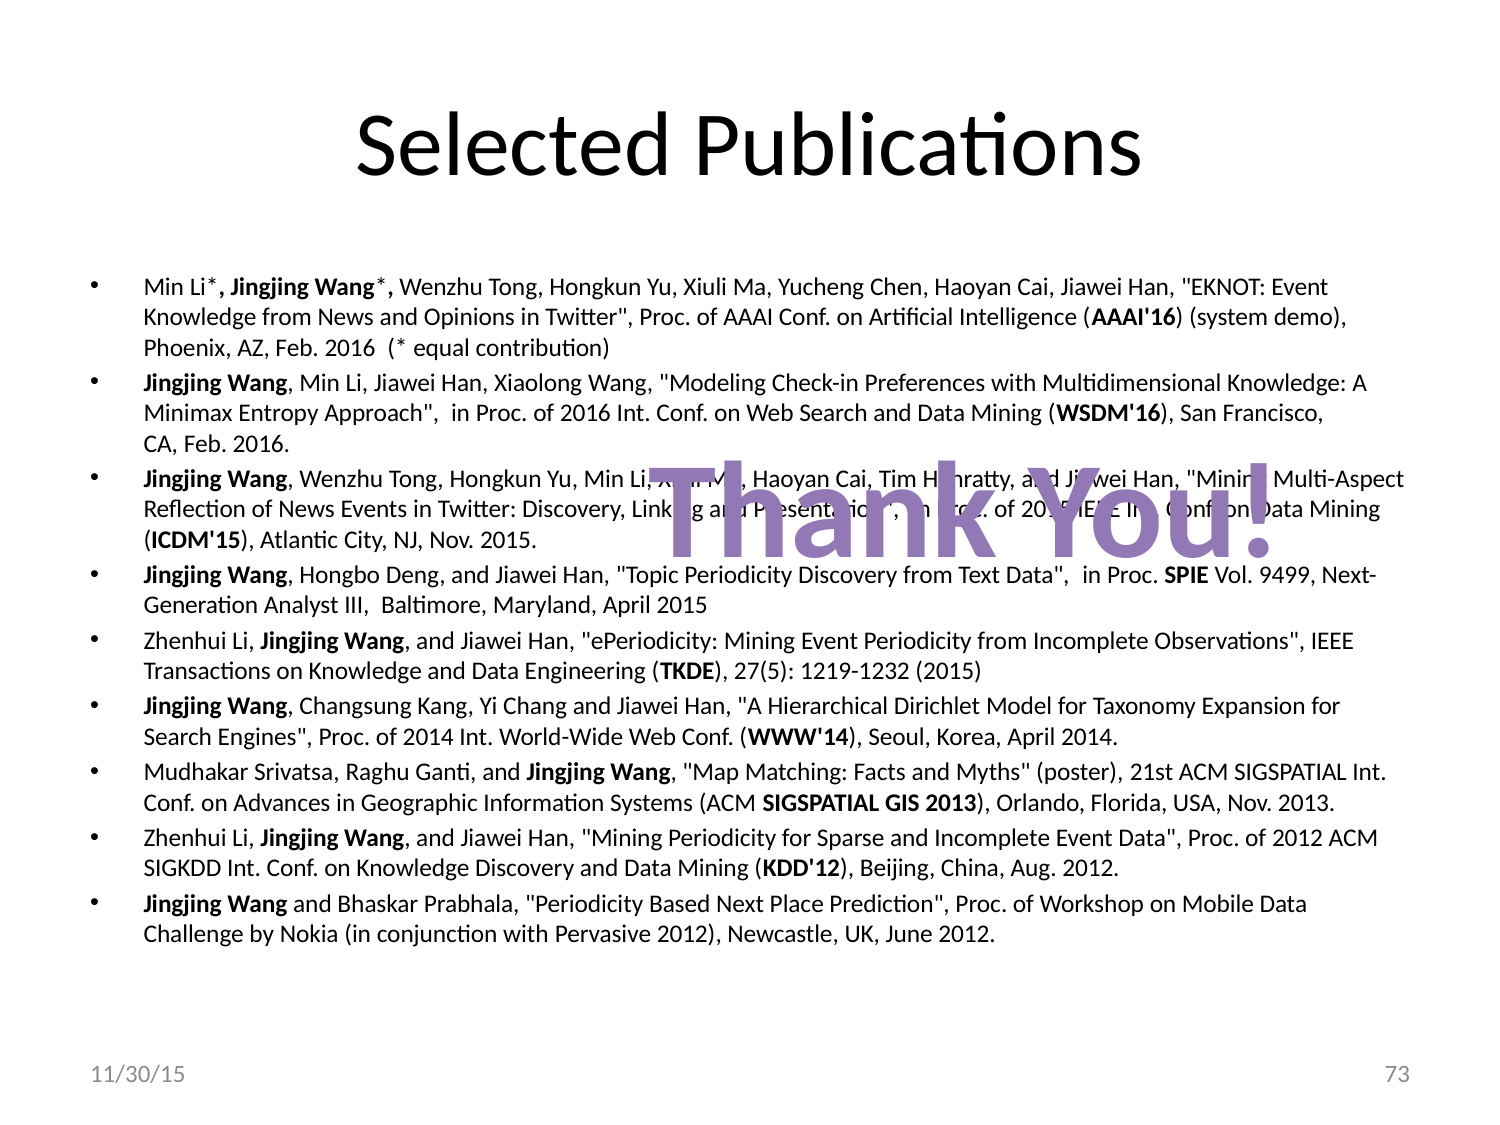

# Selected Publications
Min Li*, Jingjing Wang*, Wenzhu Tong, Hongkun Yu, Xiuli Ma, Yucheng Chen, Haoyan Cai, Jiawei Han, "EKNOT: Event Knowledge from News and Opinions in Twitter", Proc. of AAAI Conf. on Artificial Intelligence (AAAI'16) (system demo), Phoenix, AZ, Feb. 2016  (* equal contribution)
Jingjing Wang, Min Li, Jiawei Han, Xiaolong Wang, "Modeling Check-in Preferences with Multidimensional Knowledge: A Minimax Entropy Approach",  in Proc. of 2016 Int. Conf. on Web Search and Data Mining (WSDM'16), San Francisco, CA, Feb. 2016.
Jingjing Wang, Wenzhu Tong, Hongkun Yu, Min Li, Xiuli Ma, Haoyan Cai, Tim Hanratty, and Jiawei Han, "Mining Multi-Aspect Reflection of News Events in Twitter: Discovery, Linking and Presentation",  in Proc. of 2015 IEEE Int. Conf. on Data Mining (ICDM'15), Atlantic City, NJ, Nov. 2015.
Jingjing Wang, Hongbo Deng, and Jiawei Han, "Topic Periodicity Discovery from Text Data",  in Proc. SPIE Vol. 9499, Next-Generation Analyst III,  Baltimore, Maryland, April 2015
Zhenhui Li, Jingjing Wang, and Jiawei Han, "ePeriodicity: Mining Event Periodicity from Incomplete Observations", IEEE Transactions on Knowledge and Data Engineering (TKDE), 27(5): 1219-1232 (2015)
Jingjing Wang, Changsung Kang, Yi Chang and Jiawei Han, "A Hierarchical Dirichlet Model for Taxonomy Expansion for Search Engines", Proc. of 2014 Int. World-Wide Web Conf. (WWW'14), Seoul, Korea, April 2014.
Mudhakar Srivatsa, Raghu Ganti, and Jingjing Wang, "Map Matching: Facts and Myths" (poster), 21st ACM SIGSPATIAL Int. Conf. on Advances in Geographic Information Systems (ACM SIGSPATIAL GIS 2013), Orlando, Florida, USA, Nov. 2013.
Zhenhui Li, Jingjing Wang, and Jiawei Han, "Mining Periodicity for Sparse and Incomplete Event Data", Proc. of 2012 ACM SIGKDD Int. Conf. on Knowledge Discovery and Data Mining (KDD'12), Beijing, China, Aug. 2012.
Jingjing Wang and Bhaskar Prabhala, "Periodicity Based Next Place Prediction", Proc. of Workshop on Mobile Data Challenge by Nokia (in conjunction with Pervasive 2012), Newcastle, UK, June 2012.
Thank You!
11/30/15
73